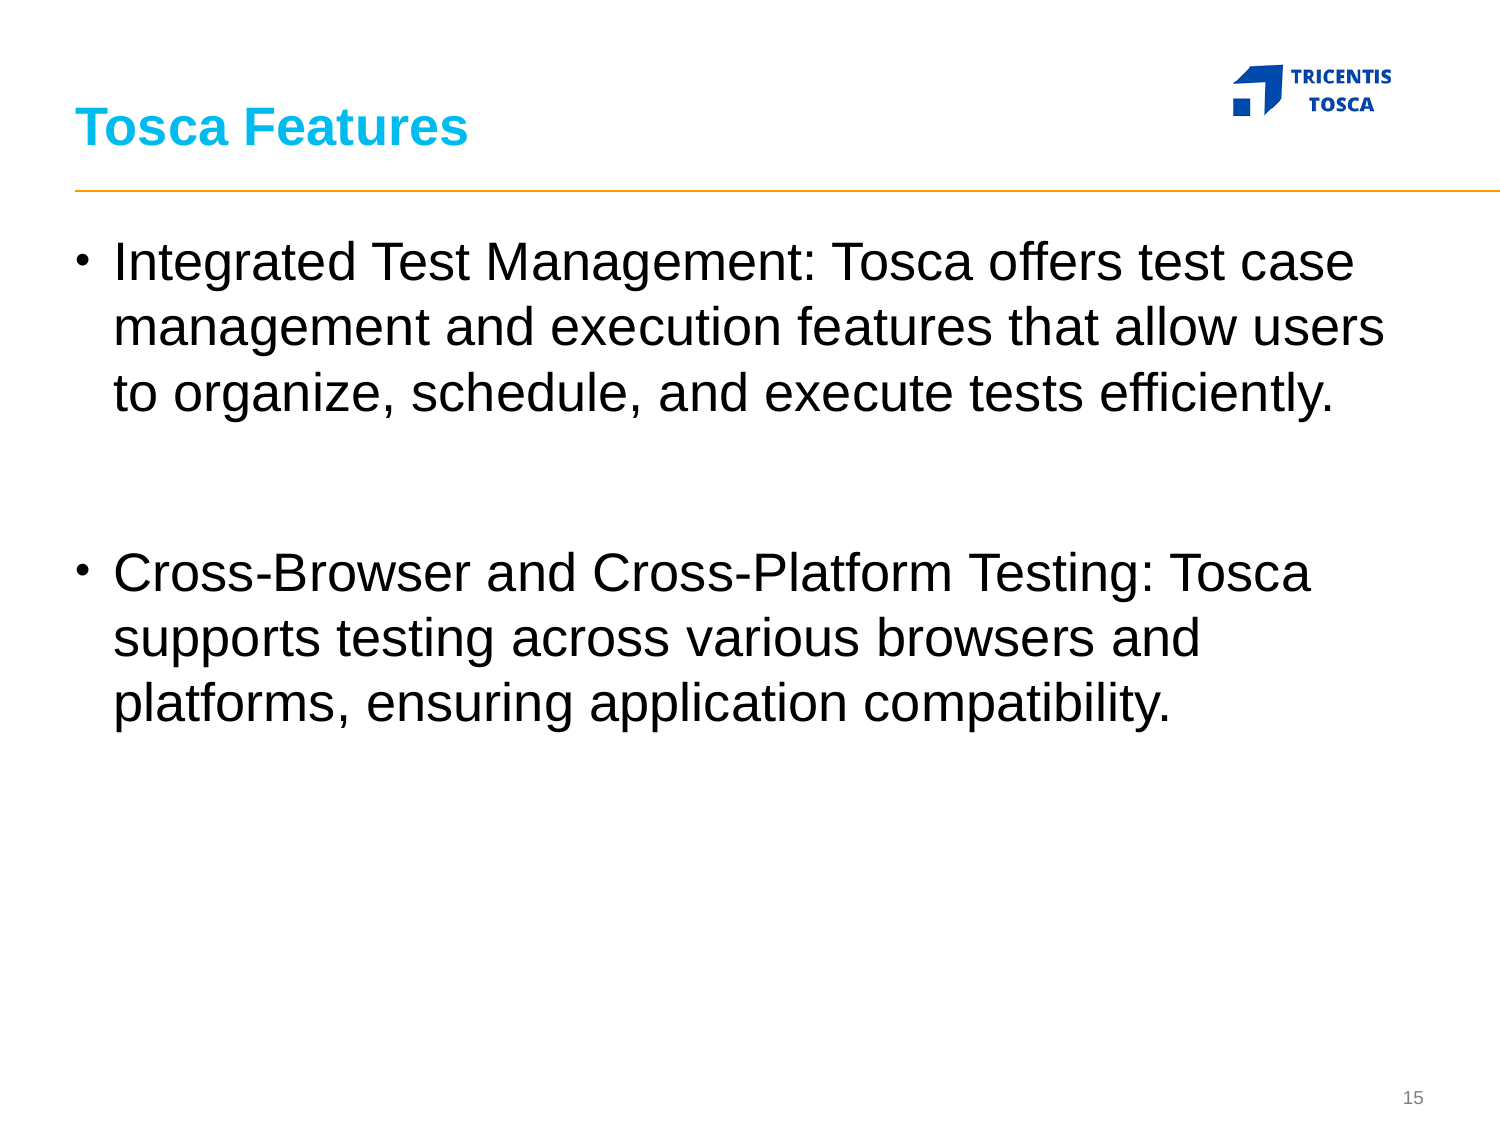

# Tosca Features
Integrated Test Management: Tosca offers test case management and execution features that allow users to organize, schedule, and execute tests efficiently.

Cross-Browser and Cross-Platform Testing: Tosca supports testing across various browsers and platforms, ensuring application compatibility.